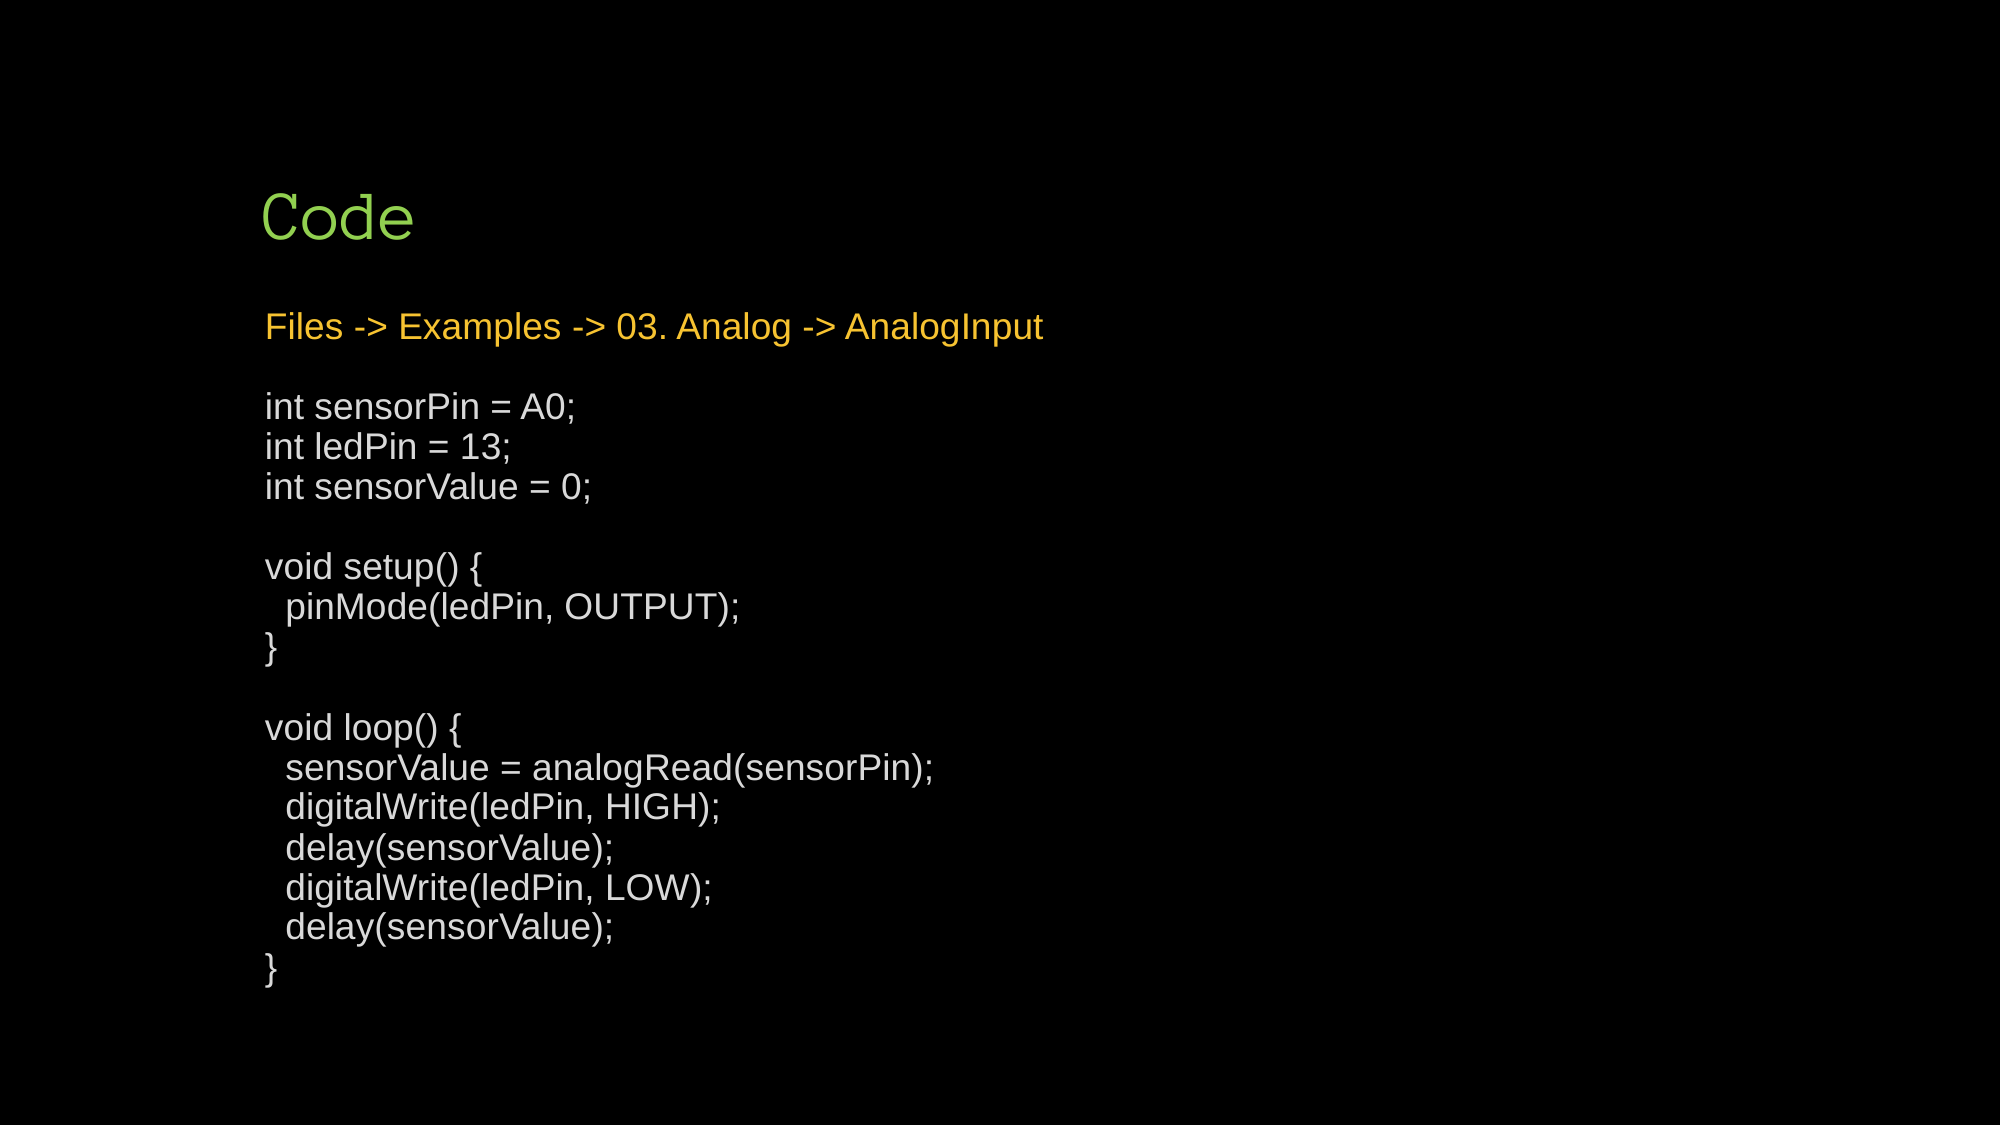

# Code
Files -> Examples -> 03. Analog -> AnalogInput

int sensorPin = A0;
int ledPin = 13;
int sensorValue = 0;

void setup() {
  pinMode(ledPin, OUTPUT);
}

void loop() {
  sensorValue = analogRead(sensorPin);
  digitalWrite(ledPin, HIGH);
  delay(sensorValue);
  digitalWrite(ledPin, LOW);
  delay(sensorValue);
}